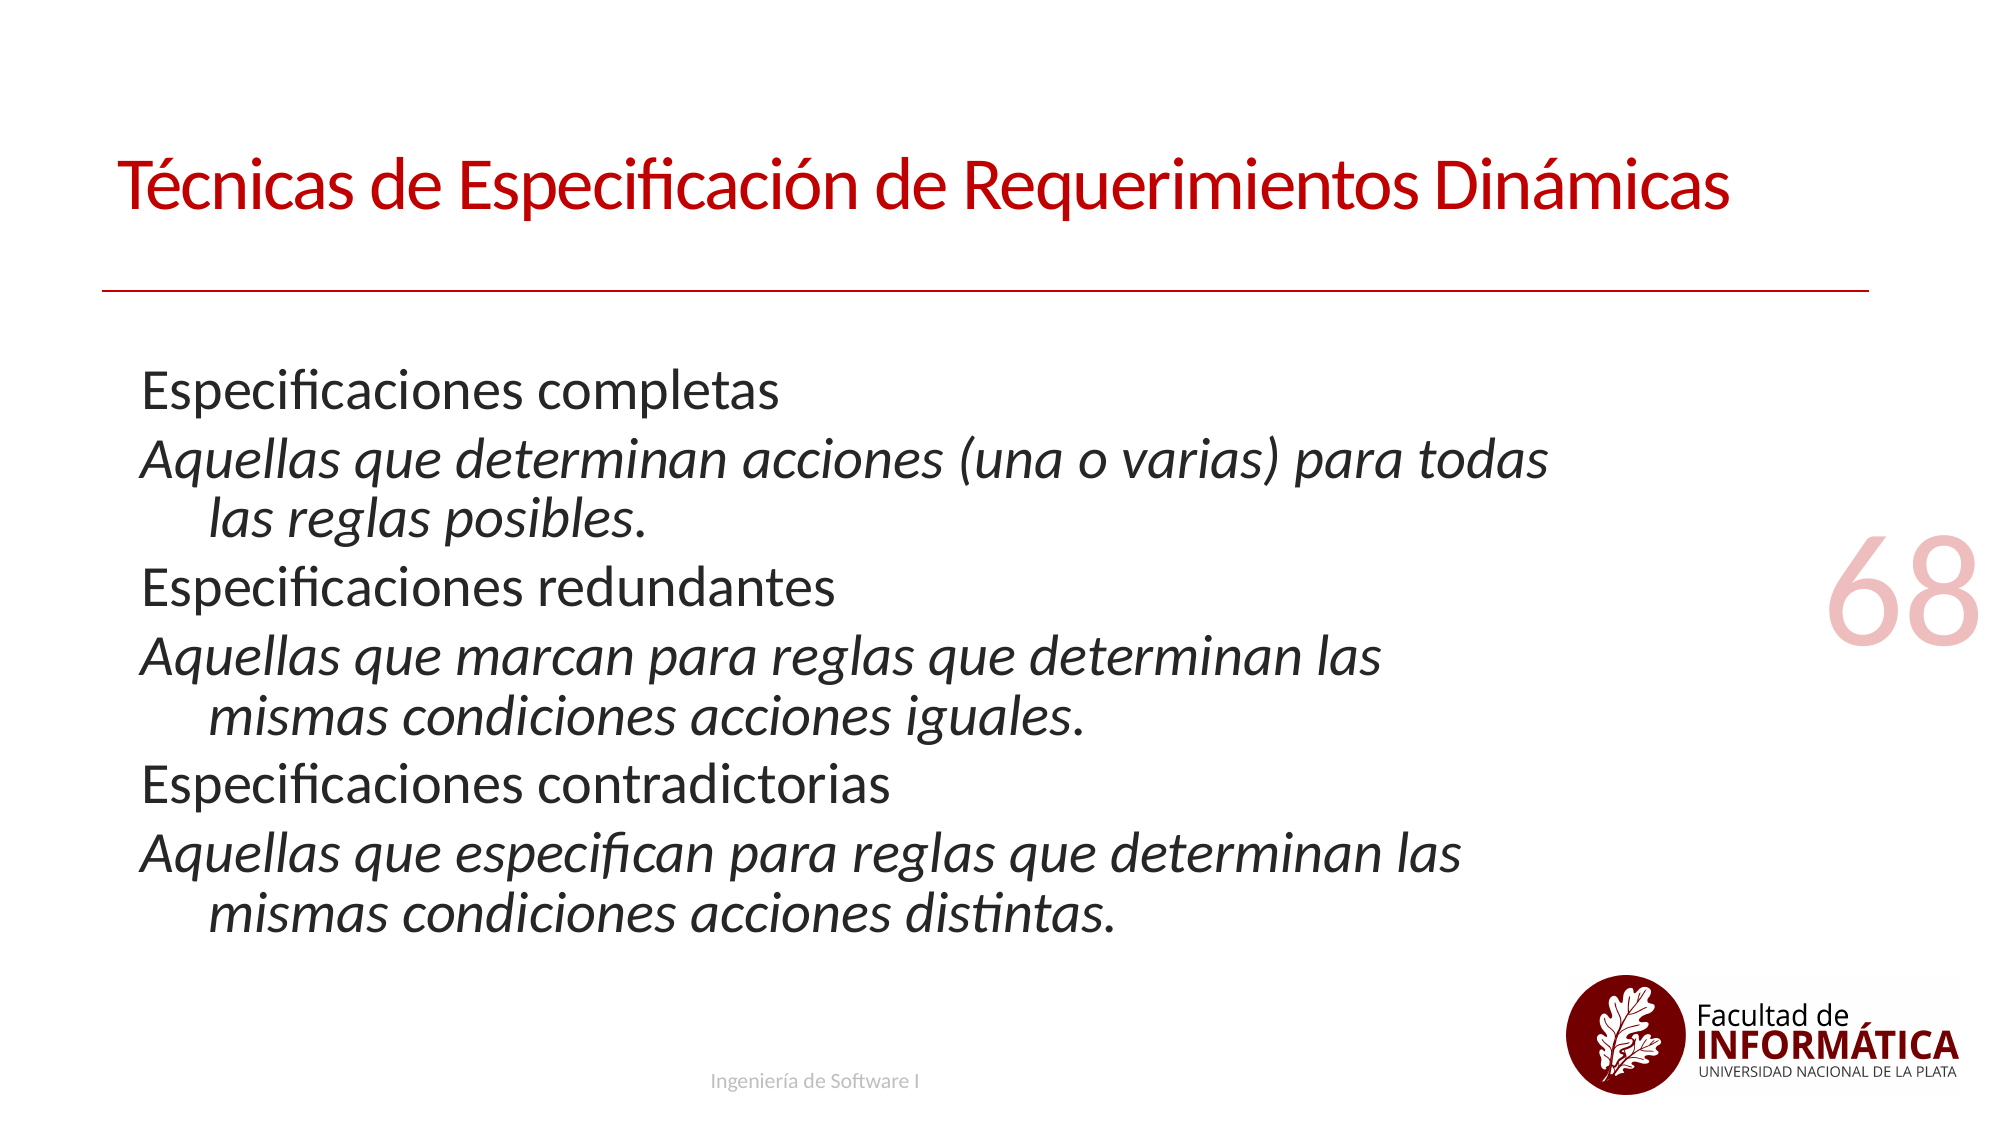

# Técnicas de Especificación de Requerimientos Dinámicas
Tablas de Decisión
Especificaciones completas
Aquellas que determinan acciones (una o varias) para todas las reglas posibles.
Especificaciones redundantes
Aquellas que marcan para reglas que determinan las mismas condiciones acciones iguales.
Especificaciones contradictorias
Aquellas que especifican para reglas que determinan las mismas condiciones acciones distintas.

68
Ingeniería de Software I